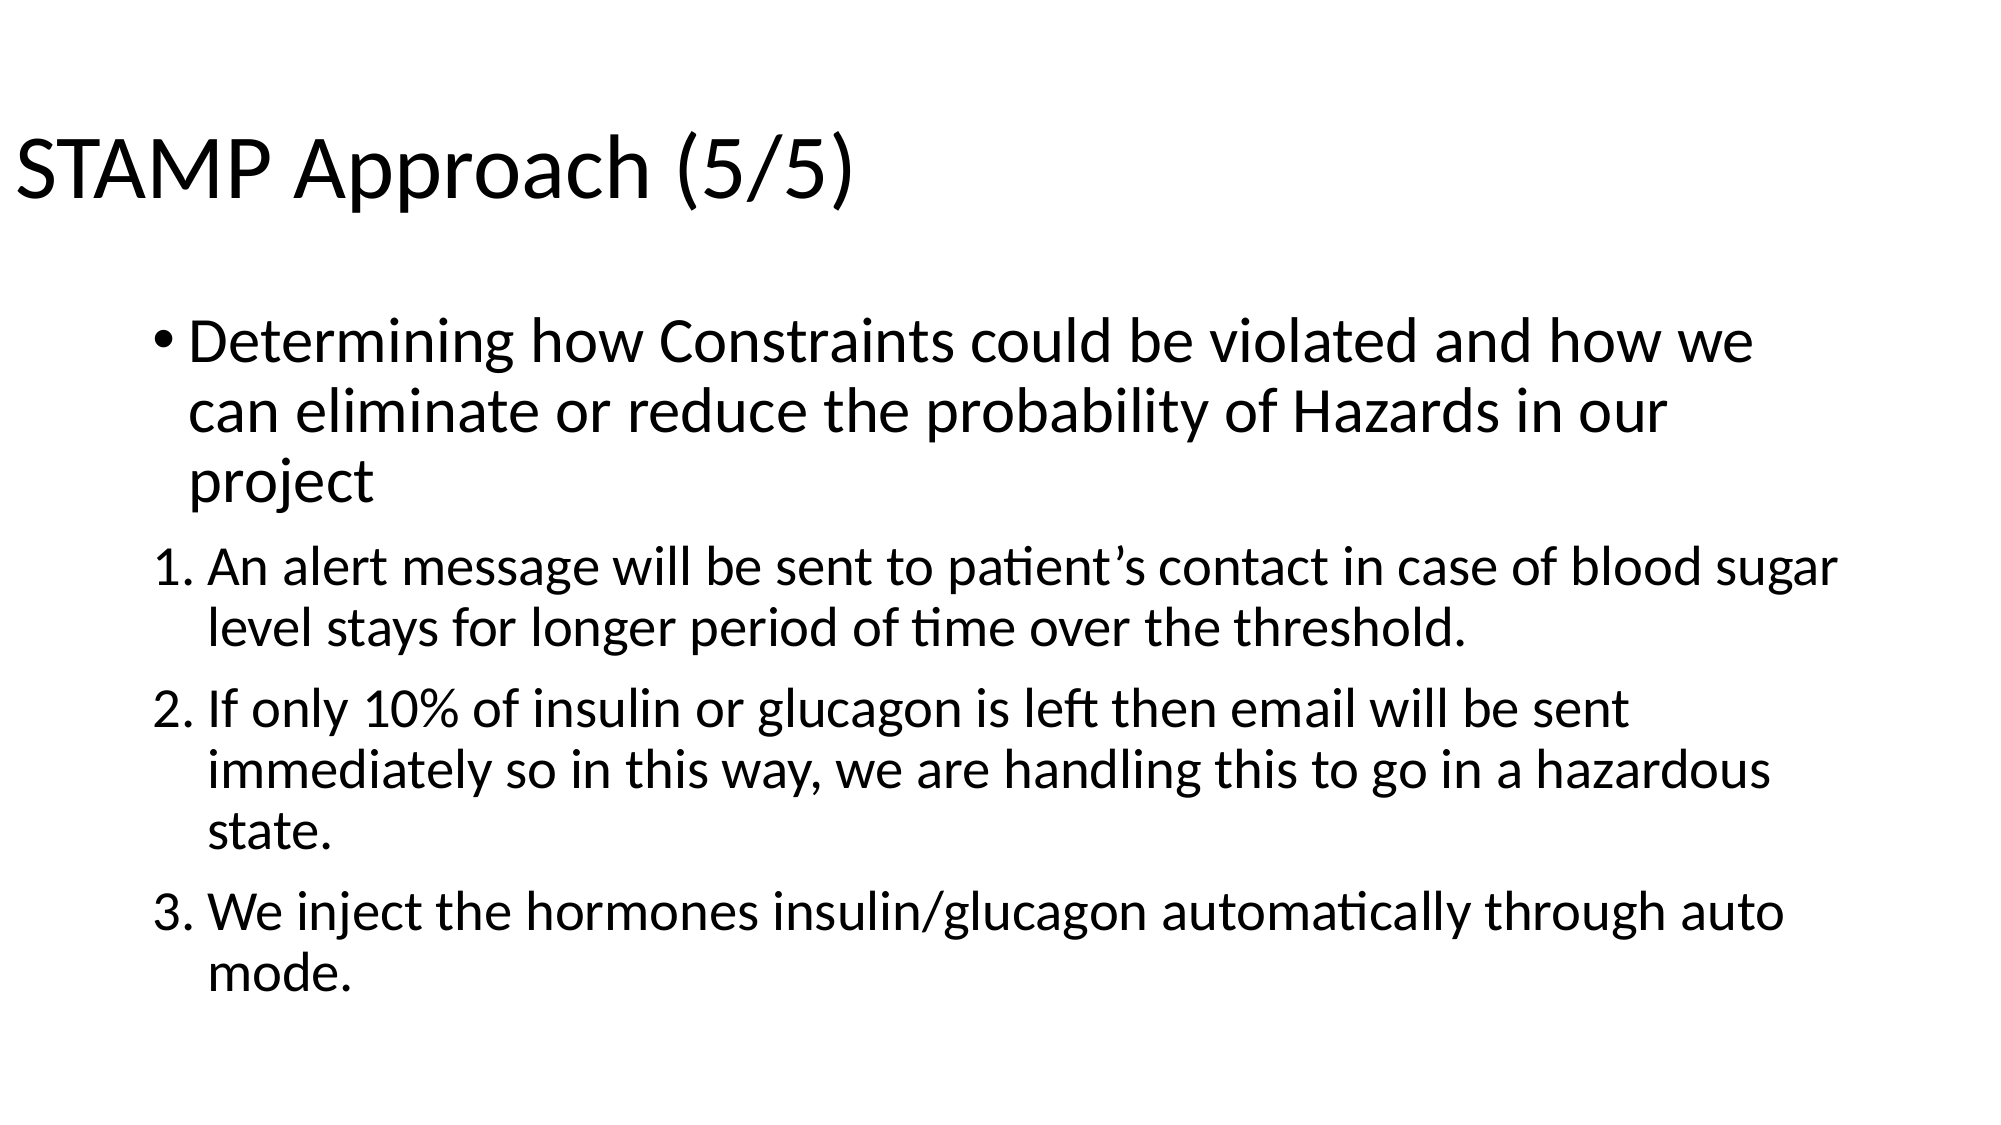

# STAMP Approach (5/5)
Determining how Constraints could be violated and how we can eliminate or reduce the probability of Hazards in our project
An alert message will be sent to patient’s contact in case of blood sugar level stays for longer period of time over the threshold.
If only 10% of insulin or glucagon is left then email will be sent immediately so in this way, we are handling this to go in a hazardous state.
We inject the hormones insulin/glucagon automatically through auto mode.